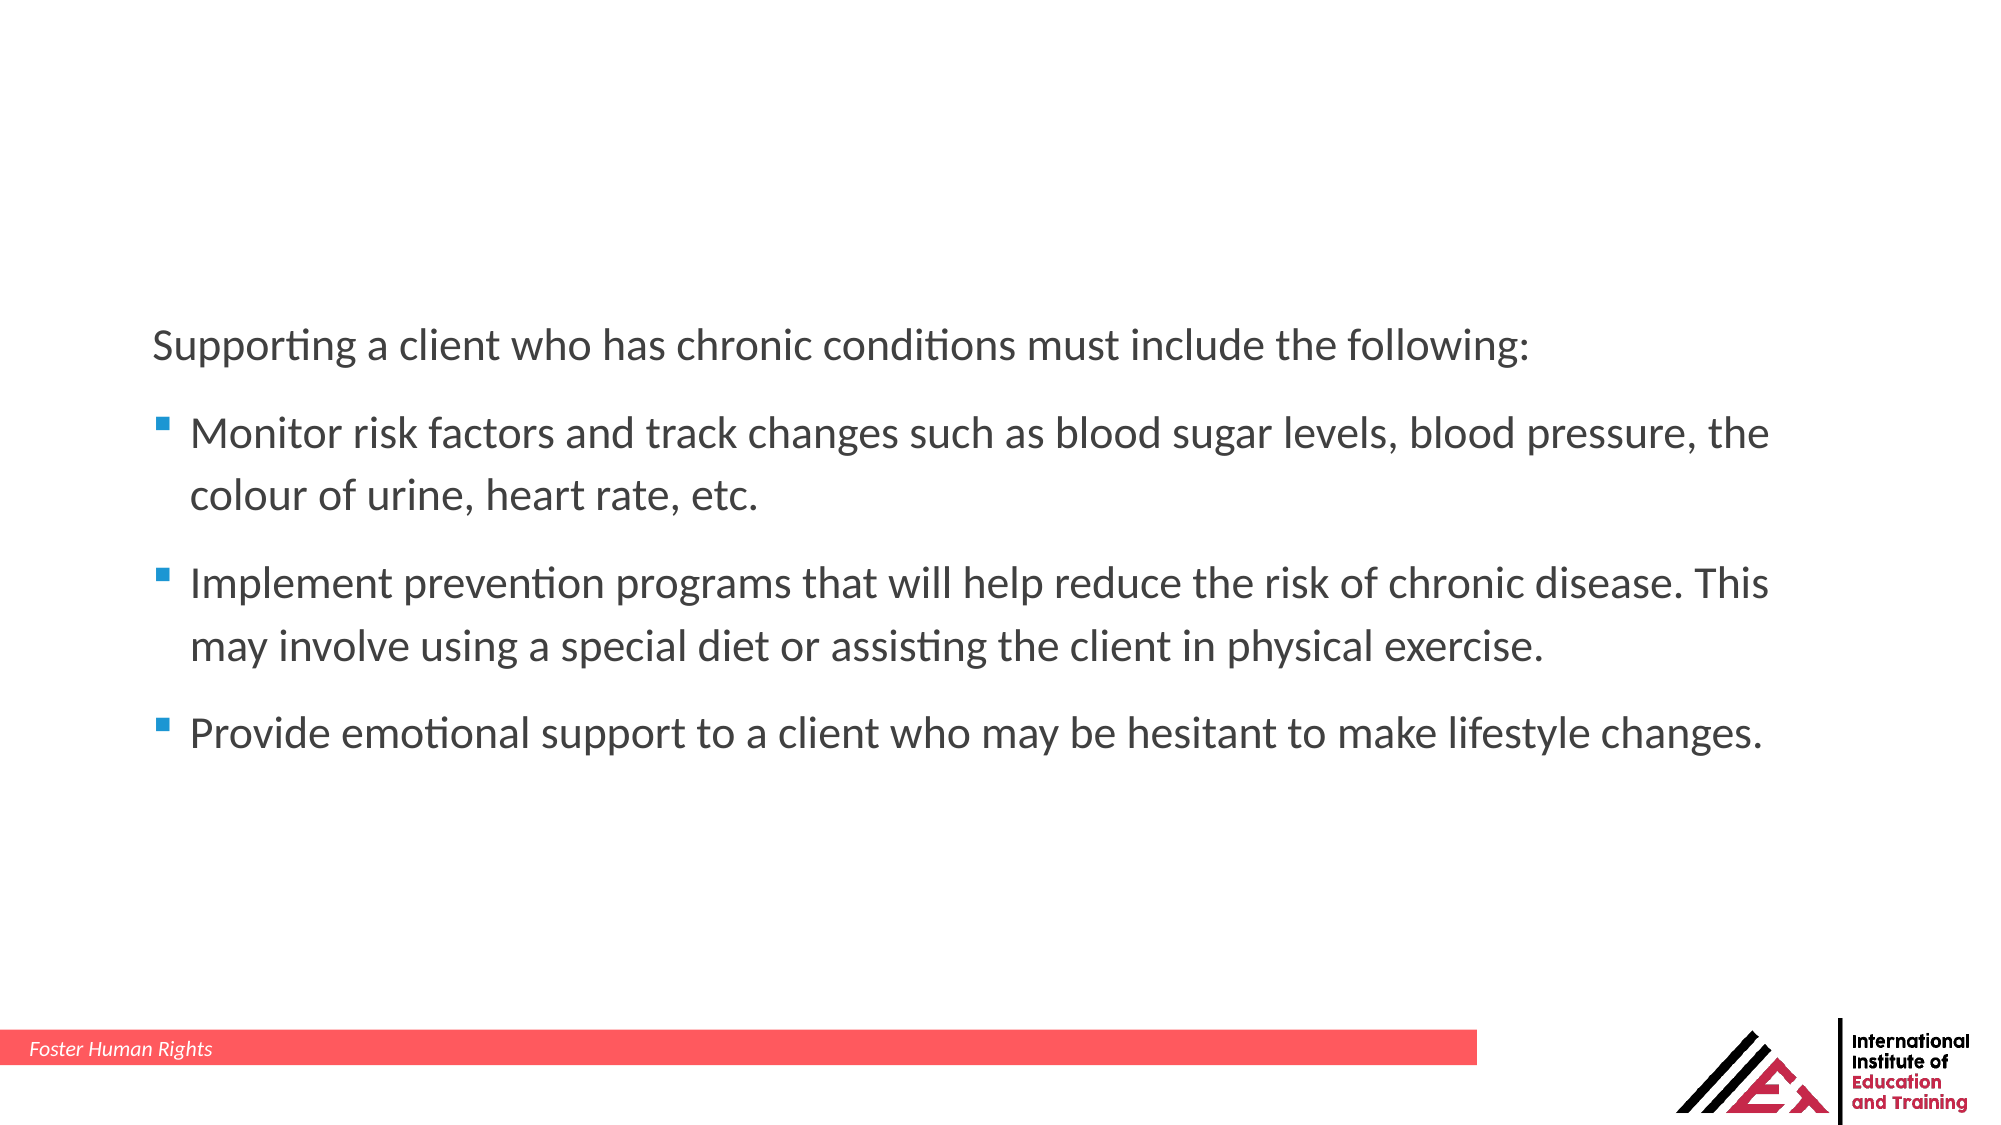

Supporting a client who has chronic conditions must include the following:
Monitor risk factors and track changes such as blood sugar levels, blood pressure, the colour of urine, heart rate, etc.
Implement prevention programs that will help reduce the risk of chronic disease. This may involve using a special diet or assisting the client in physical exercise.
Provide emotional support to a client who may be hesitant to make lifestyle changes.
Foster Human Rights